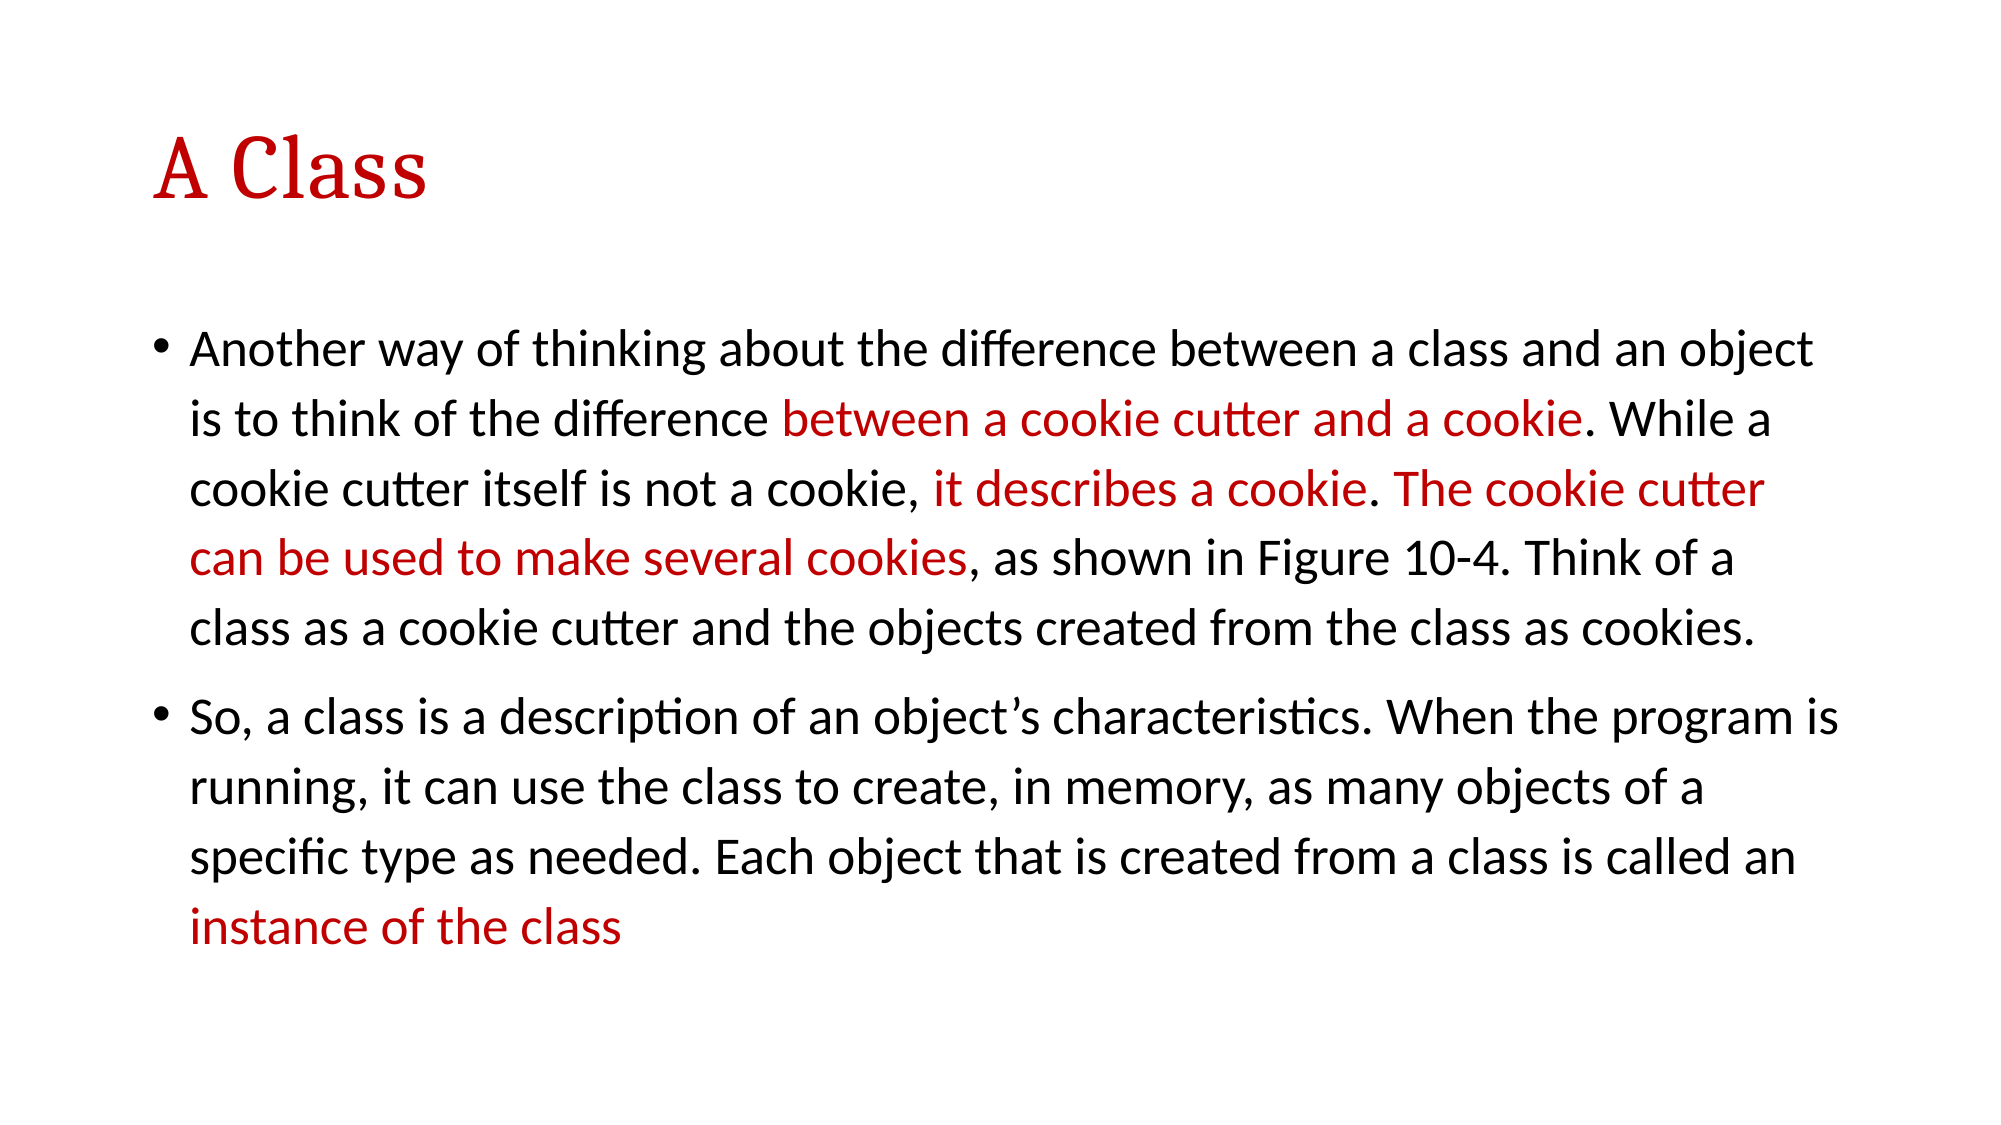

# A Class
Another way of thinking about the difference between a class and an object is to think of the difference between a cookie cutter and a cookie. While a cookie cutter itself is not a cookie, it describes a cookie. The cookie cutter can be used to make several cookies, as shown in Figure 10-4. Think of a class as a cookie cutter and the objects created from the class as cookies.
So, a class is a description of an object’s characteristics. When the program is running, it can use the class to create, in memory, as many objects of a specific type as needed. Each object that is created from a class is called an instance of the class